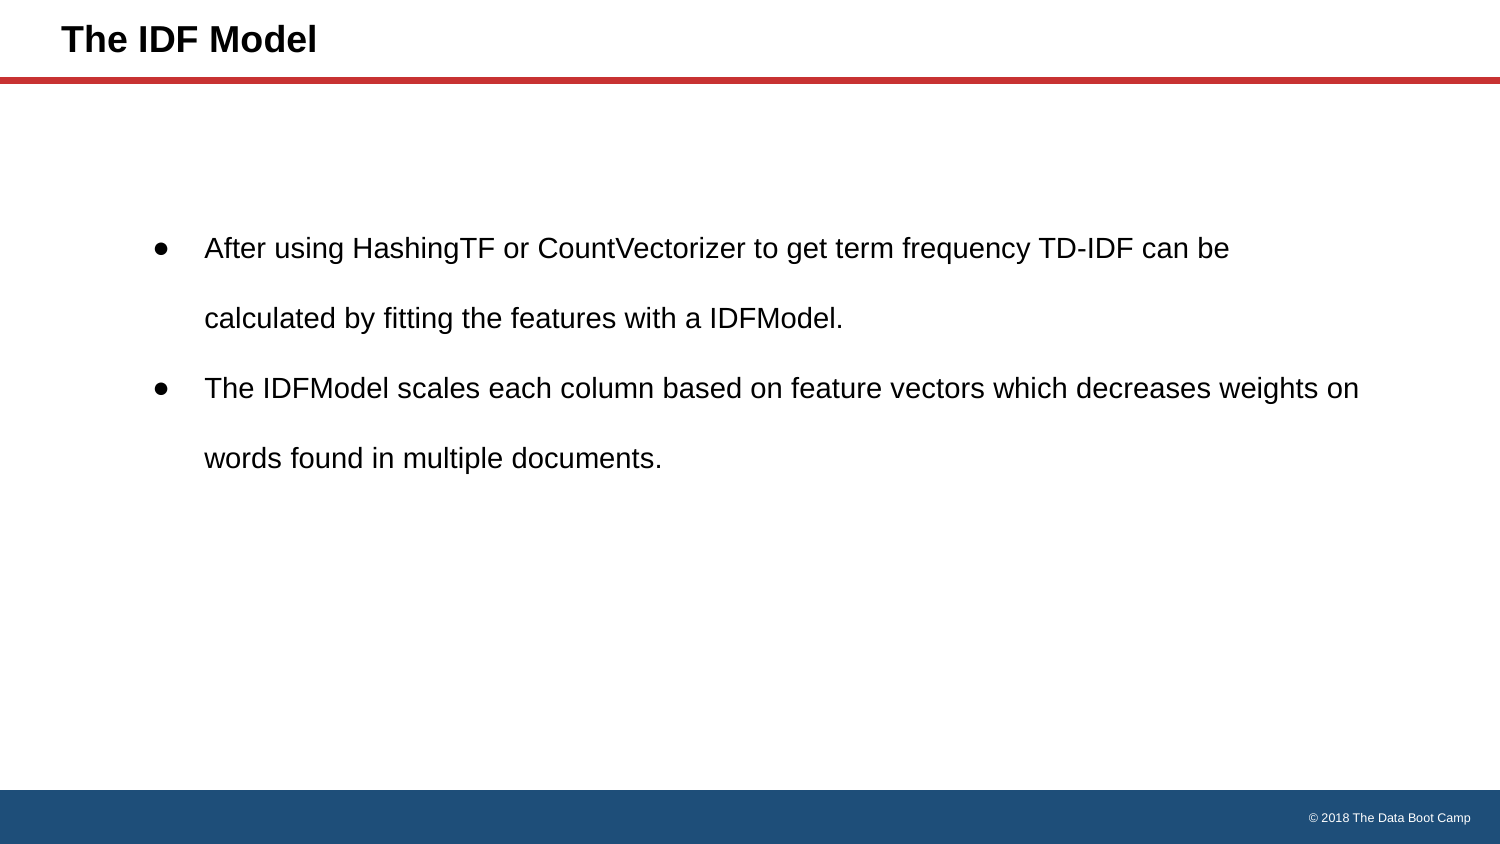

# The IDF Model
After using HashingTF or CountVectorizer to get term frequency TD-IDF can be calculated by fitting the features with a IDFModel.
The IDFModel scales each column based on feature vectors which decreases weights on words found in multiple documents.